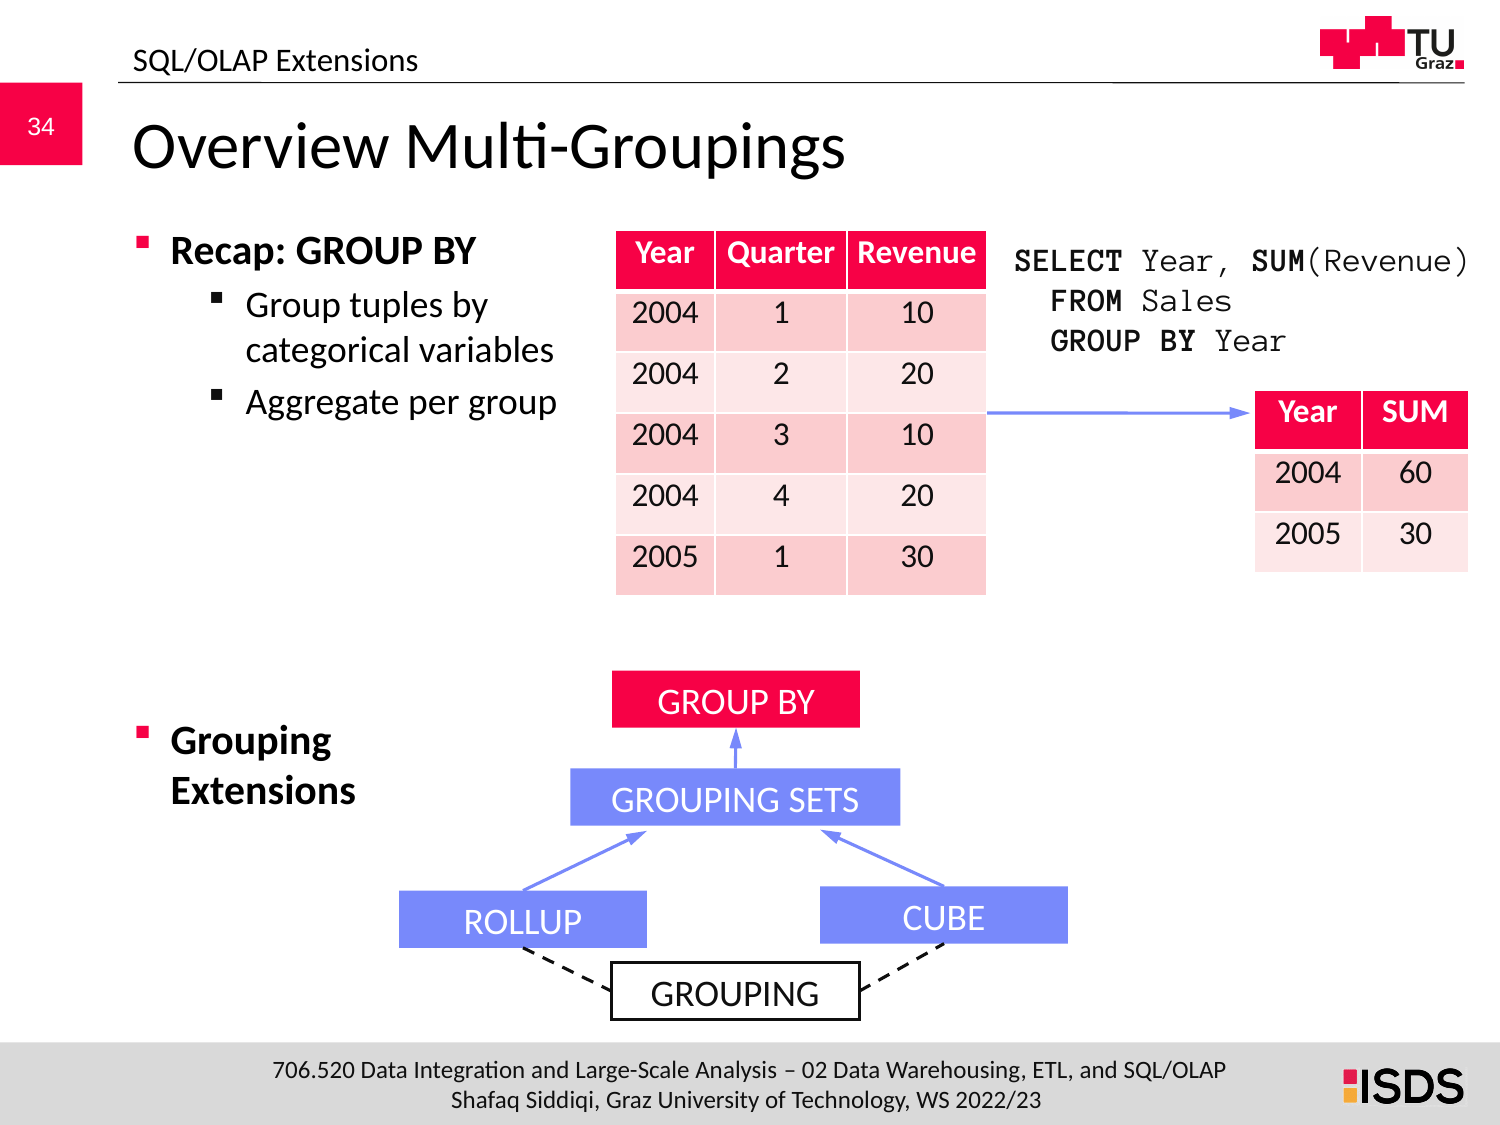

SQL/OLAP Extensions
# Overview Multi-Groupings
Recap: GROUP BY
Group tuples by
categorical variables
Aggregate per group

Grouping
Extensions
| Year | Quarter | Revenue |
| --- | --- | --- |
| 2004 | 1 | 10 |
| 2004 | 2 | 20 |
| 2004 | 3 | 10 |
| 2004 | 4 | 20 |
| 2005 | 1 | 30 |
SELECT Year, SUM(Revenue)
  FROM Sales
  GROUP BY Year
| Year | SUM |
| --- | --- |
| 2004 | 60 |
| 2005 | 30 |
GROUP BY
GROUPING SETS
CUBE
ROLLUP
GROUPING